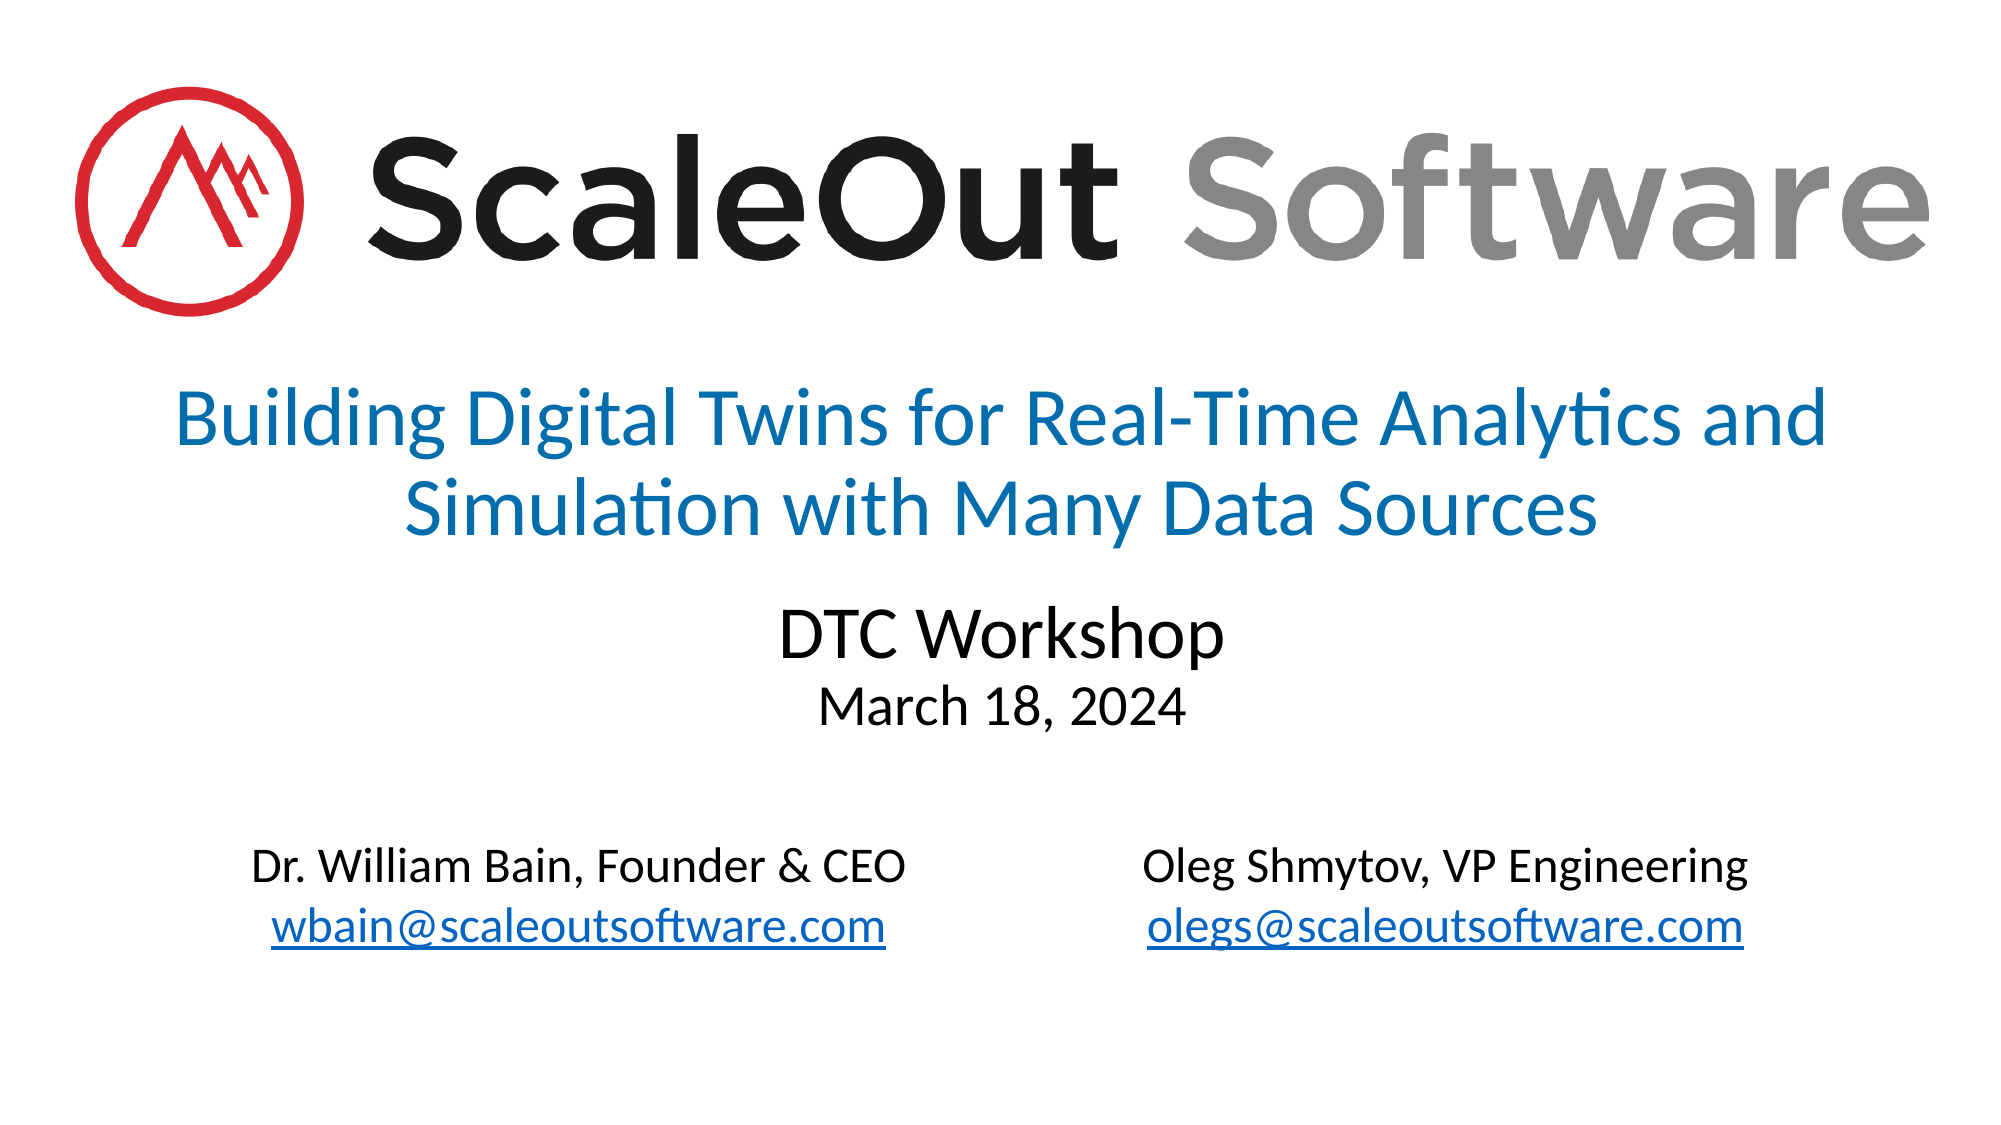

# Building Digital Twins for Real-Time Analytics and Simulation with Many Data Sources DTC Workshop March 18, 2024
Dr. William Bain, Founder & CEO
wbain@scaleoutsoftware.com

Oleg Shmytov, VP Engineering
olegs@scaleoutsoftware.com